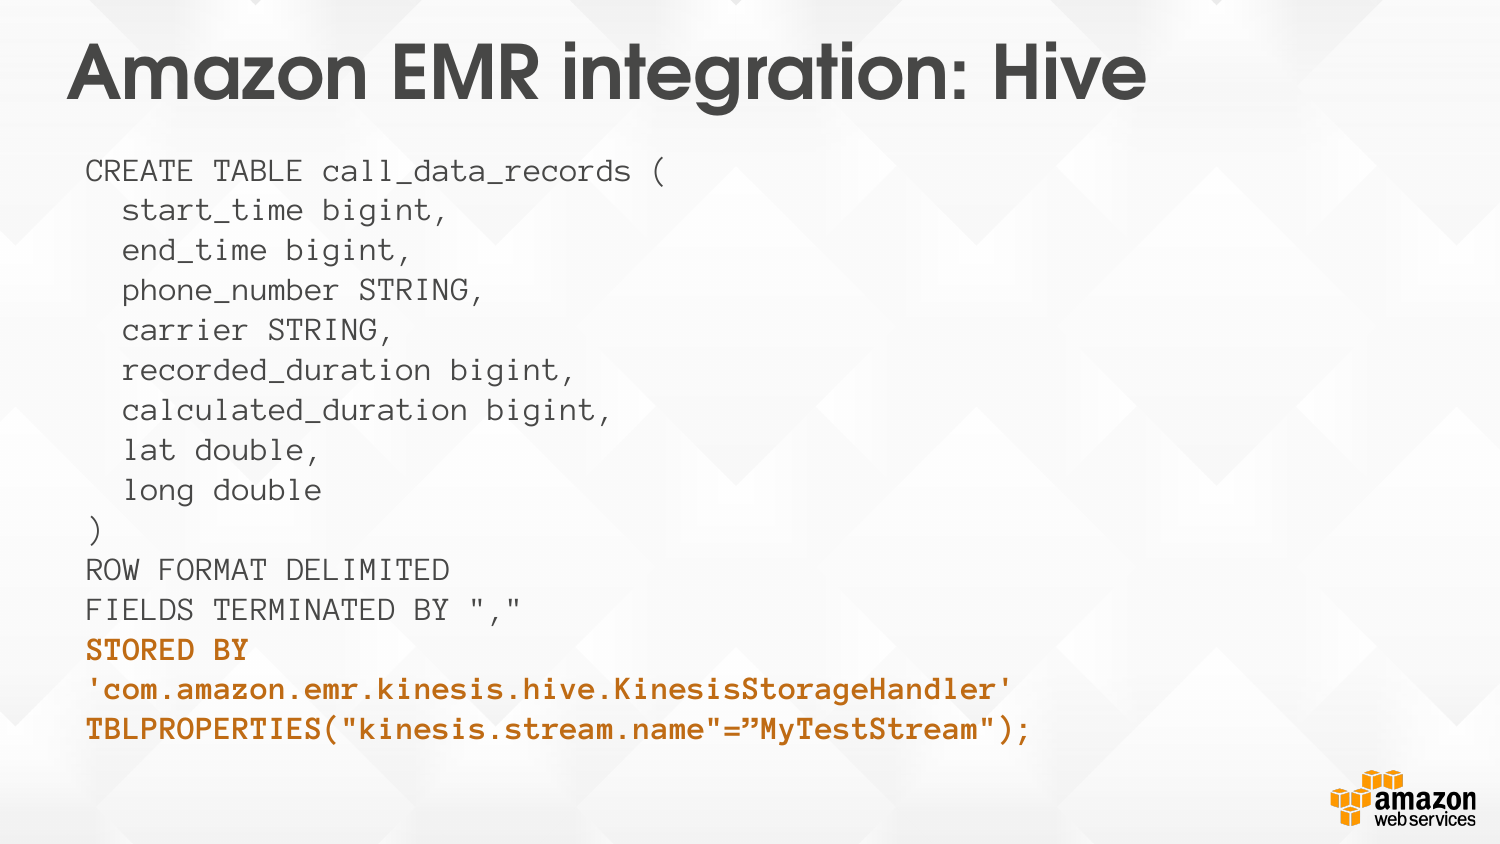

# Amazon EMR integration: Hive
CREATE TABLE call_data_records (
  start_time bigint,
  end_time bigint,
  phone_number STRING,
  carrier STRING,
  recorded_duration bigint,
  calculated_duration bigint,
  lat double,
  long double
)
ROW FORMAT DELIMITED
FIELDS TERMINATED BY ","
STORED BY
'com.amazon.emr.kinesis.hive.KinesisStorageHandler'
TBLPROPERTIES("kinesis.stream.name"=”MyTestStream");